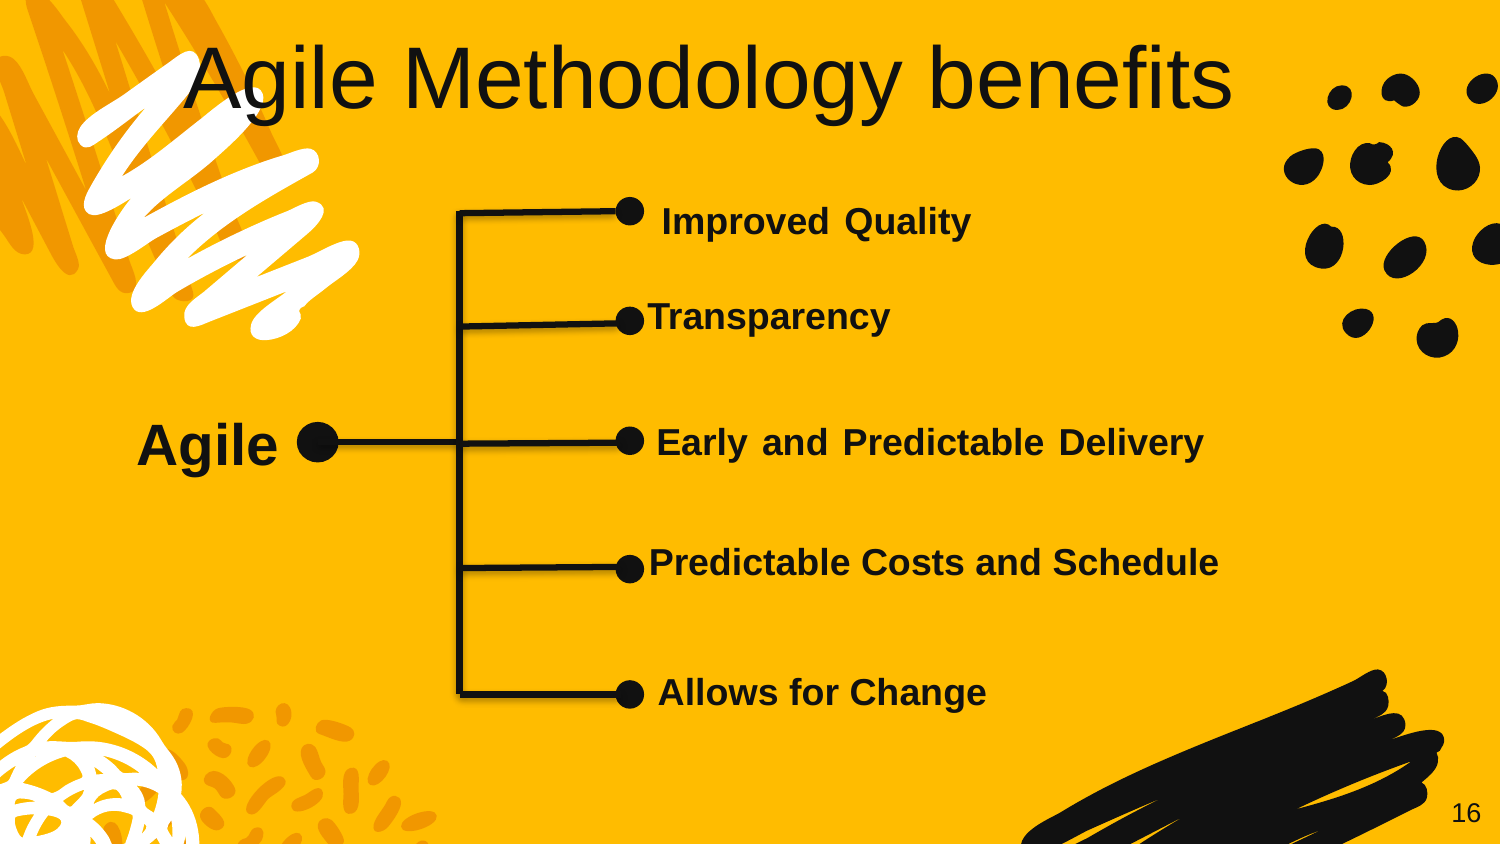

# Agile Methodology benefits

Improved Quality

Transparency

Agile

 Early and Predictable Delivery

Predictable Costs and Schedule

Allows for Change

16